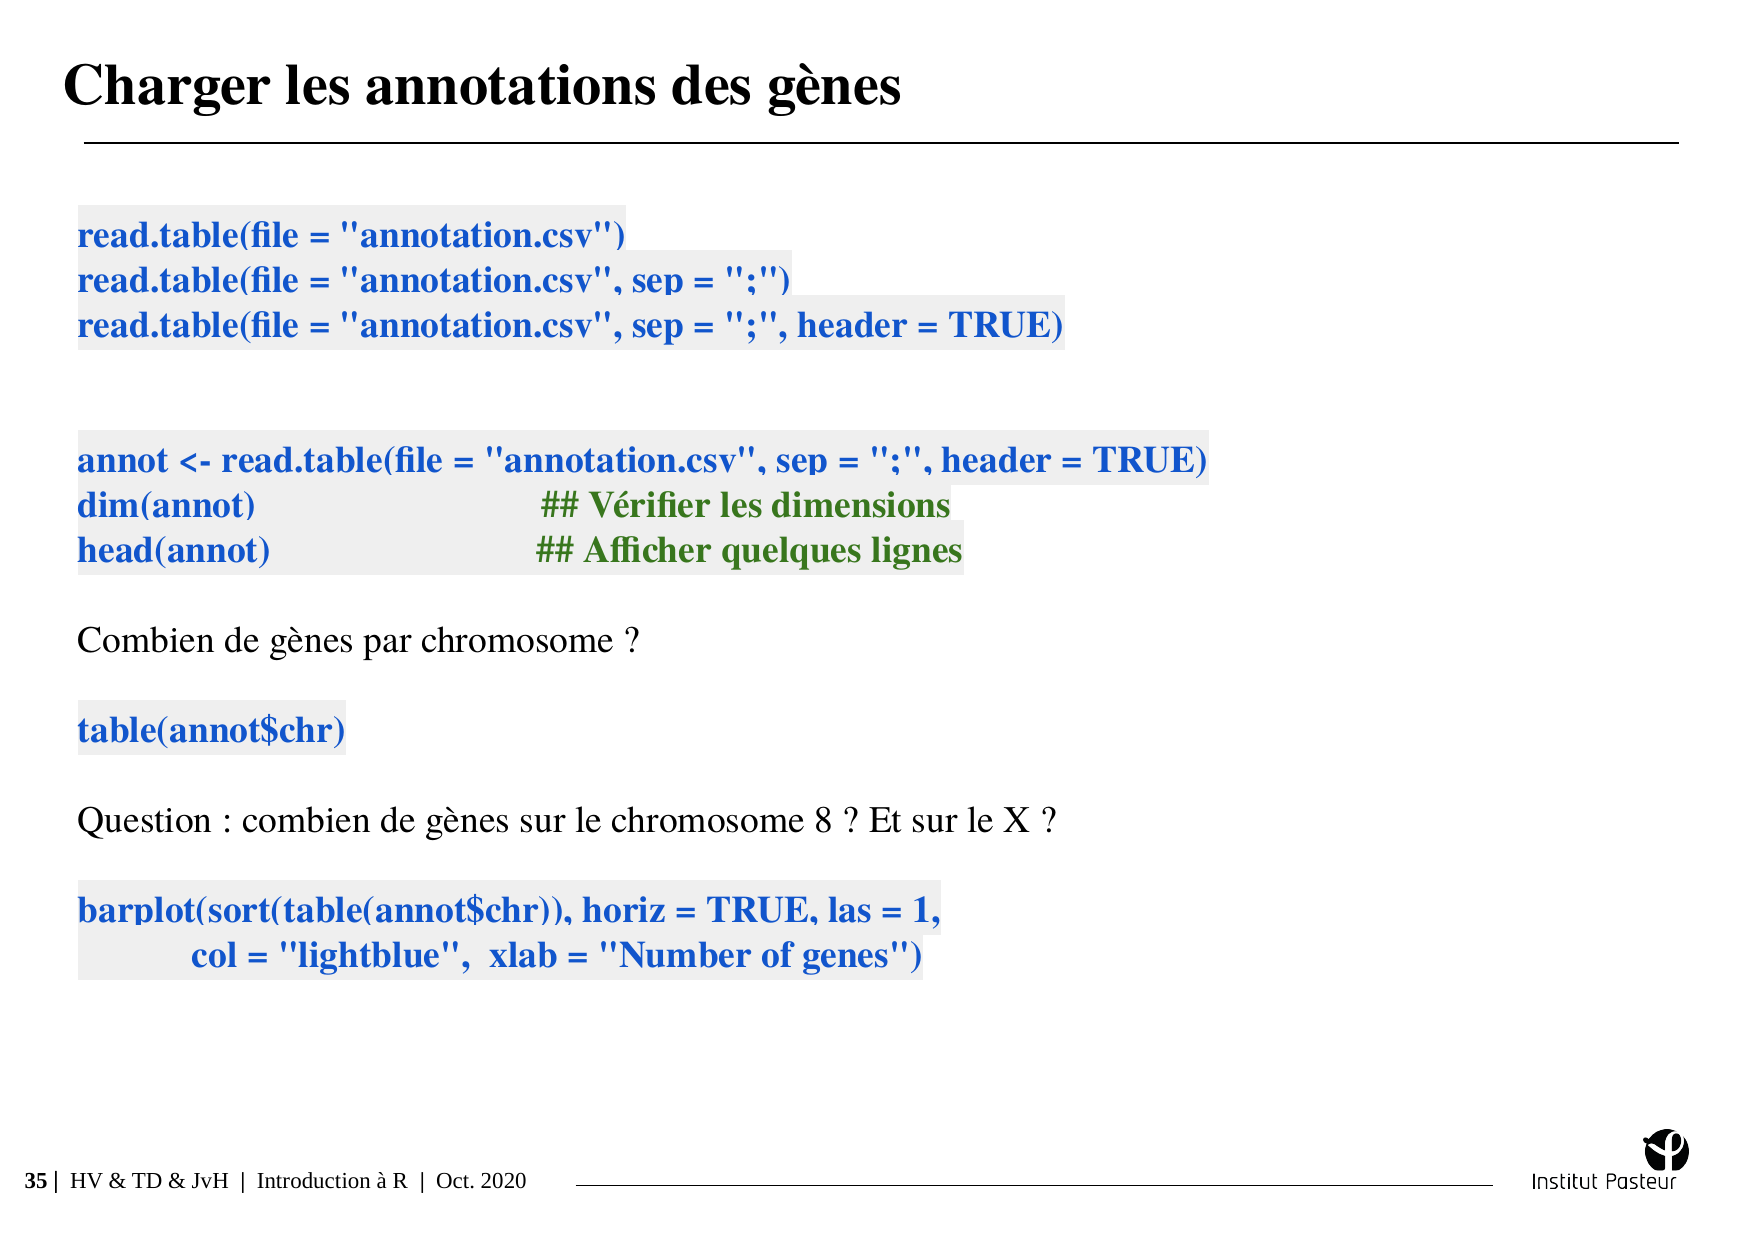

Charger les annotations des gènes
read.table(file = "annotation.csv")
read.table(file = "annotation.csv", sep = ";")
read.table(file = "annotation.csv", sep = ";", header = TRUE)

annot <- read.table(file = "annotation.csv", sep = ";", header = TRUE)
dim(annot)                              ## Vérifier les dimensions
head(annot)                            ## Afficher quelques lignes

Combien de gènes par chromosome ?

table(annot$chr)

Question : combien de gènes sur le chromosome 8 ? Et sur le X ?

barplot(sort(table(annot$chr)), horiz = TRUE, las = 1,
            col = "lightblue",  xlab = "Number of genes")